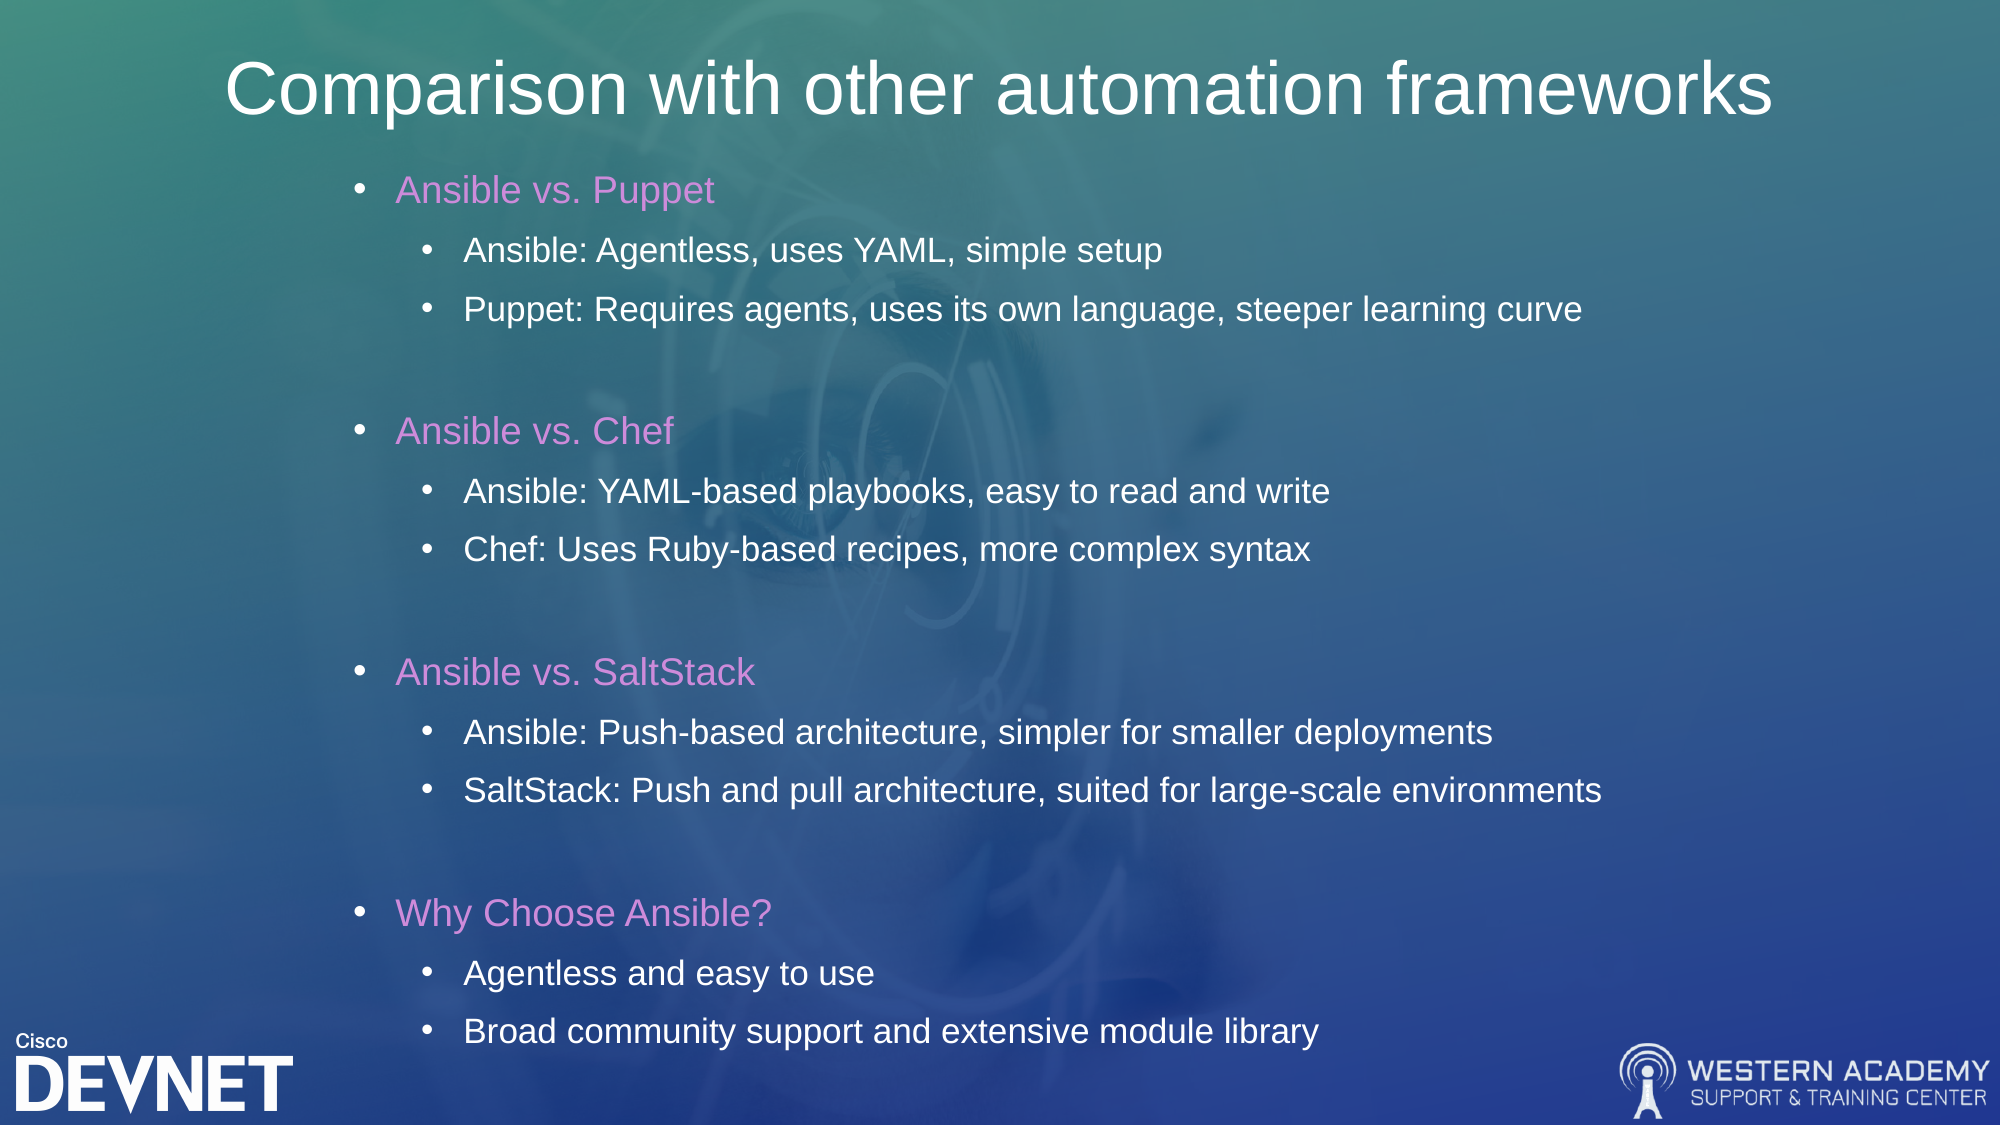

# Comparison with other automation frameworks
Ansible vs. Puppet
Ansible: Agentless, uses YAML, simple setup
Puppet: Requires agents, uses its own language, steeper learning curve

Ansible vs. Chef
Ansible: YAML-based playbooks, easy to read and write
Chef: Uses Ruby-based recipes, more complex syntax

Ansible vs. SaltStack
Ansible: Push-based architecture, simpler for smaller deployments
SaltStack: Push and pull architecture, suited for large-scale environments

Why Choose Ansible?
Agentless and easy to use
Broad community support and extensive module library